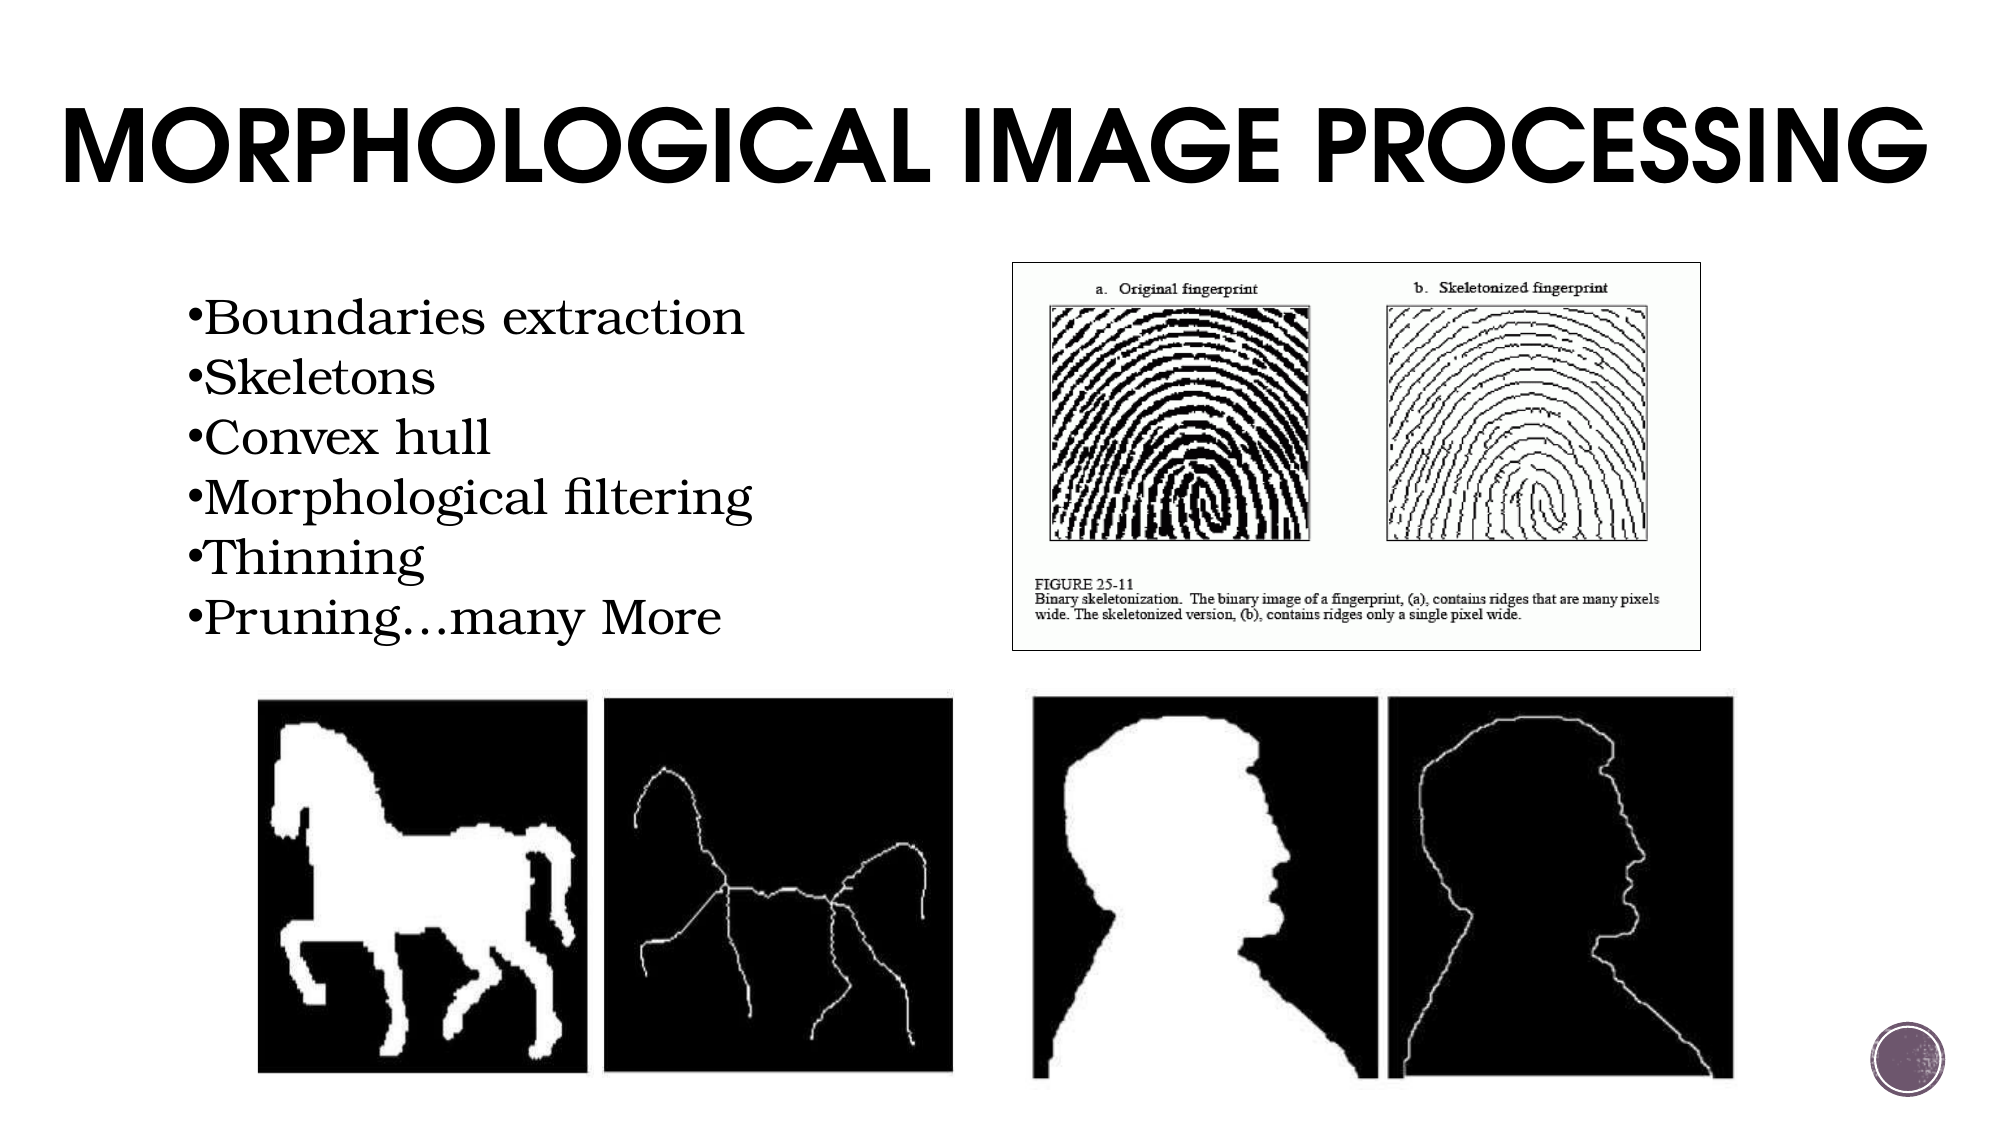

# MORPHOLOGICAL IMAGE PROCESSING

Boundaries extraction
Skeletons
Convex hull
Morphological filtering
Thinning
Pruning…many More